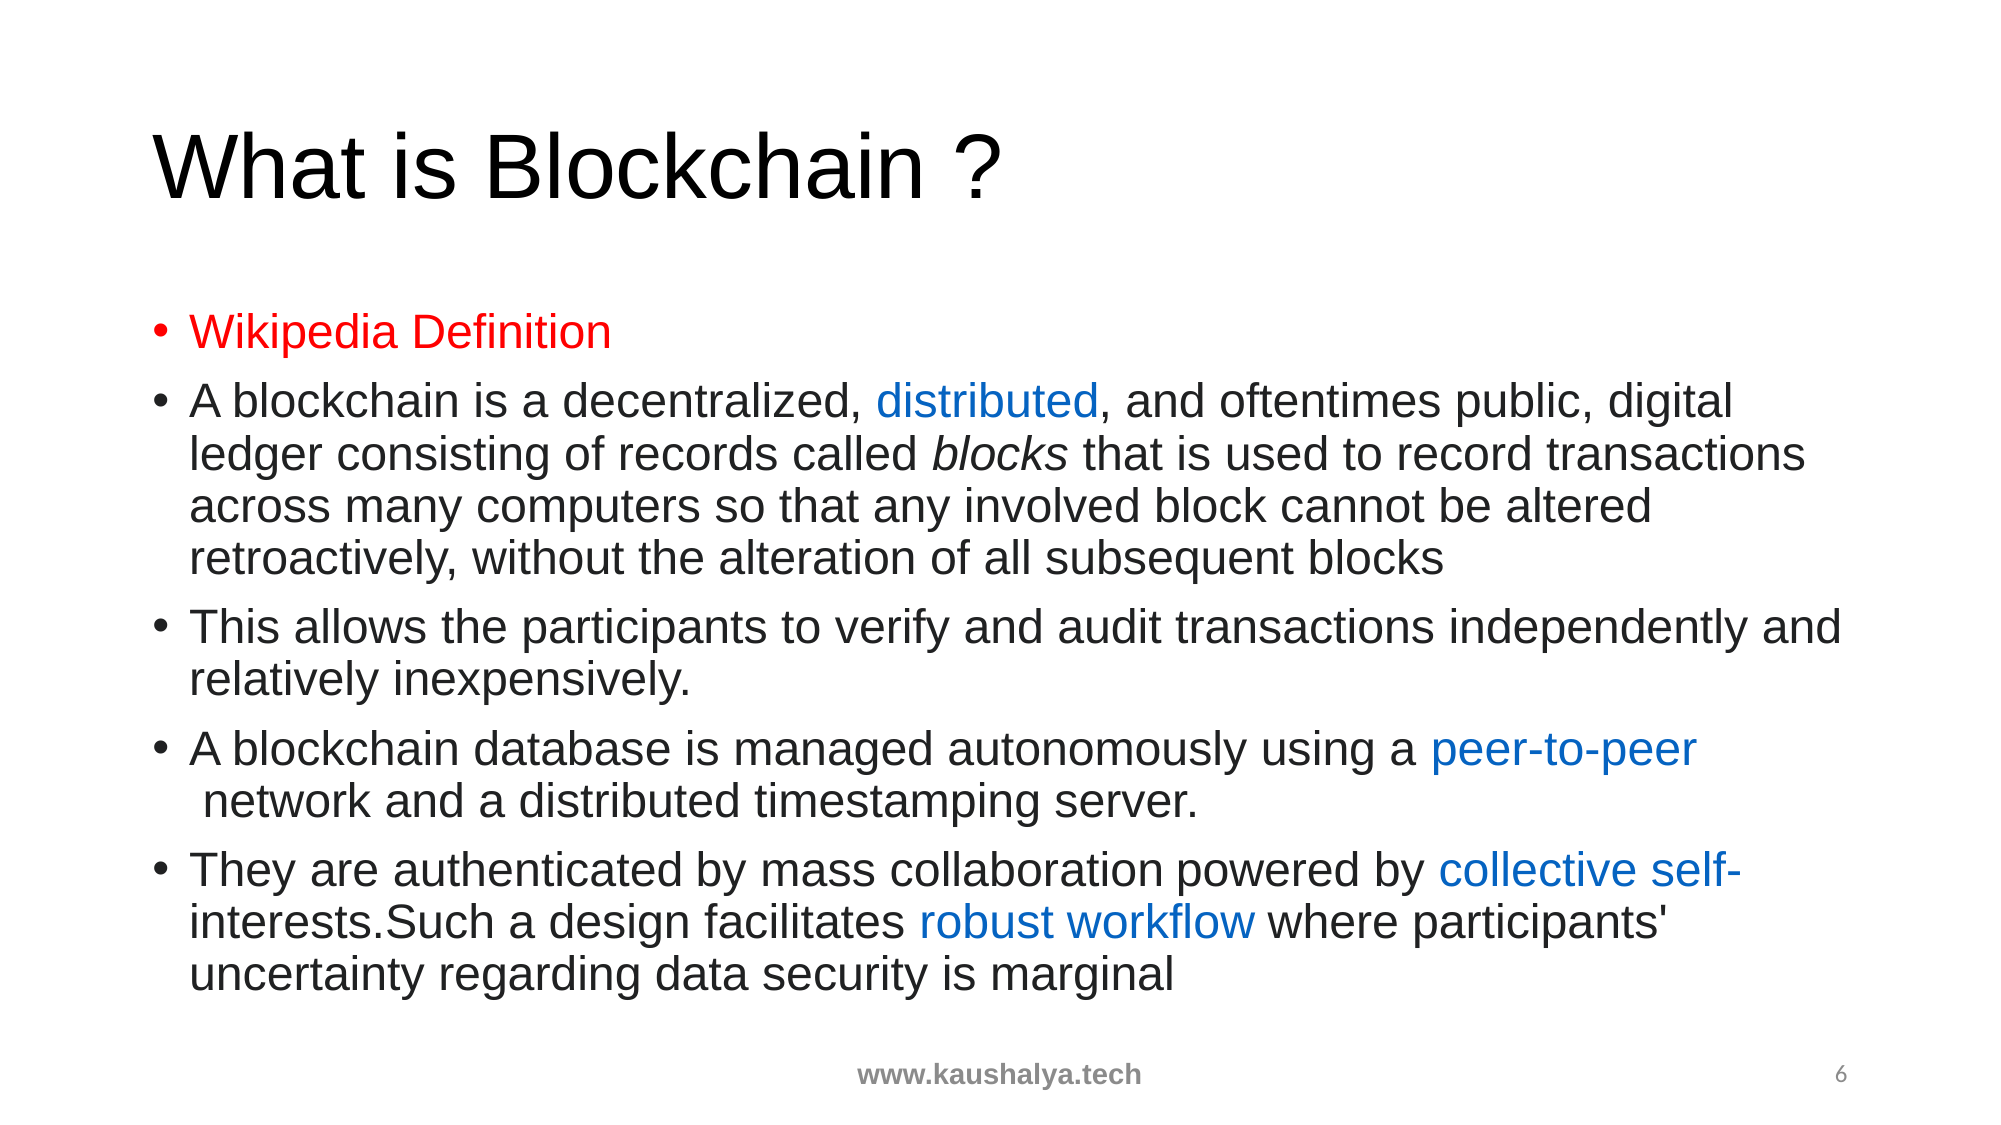

# What is Blockchain ?
Wikipedia Definition
A blockchain is a decentralized, distributed, and oftentimes public, digital ledger consisting of records called blocks that is used to record transactions across many computers so that any involved block cannot be altered retroactively, without the alteration of all subsequent blocks
This allows the participants to verify and audit transactions independently and relatively inexpensively.
A blockchain database is managed autonomously using a peer-to-peer network and a distributed timestamping server.
They are authenticated by mass collaboration powered by collective self-interests.Such a design facilitates robust workflow where participants' uncertainty regarding data security is marginal

www.kaushalya.tech
6